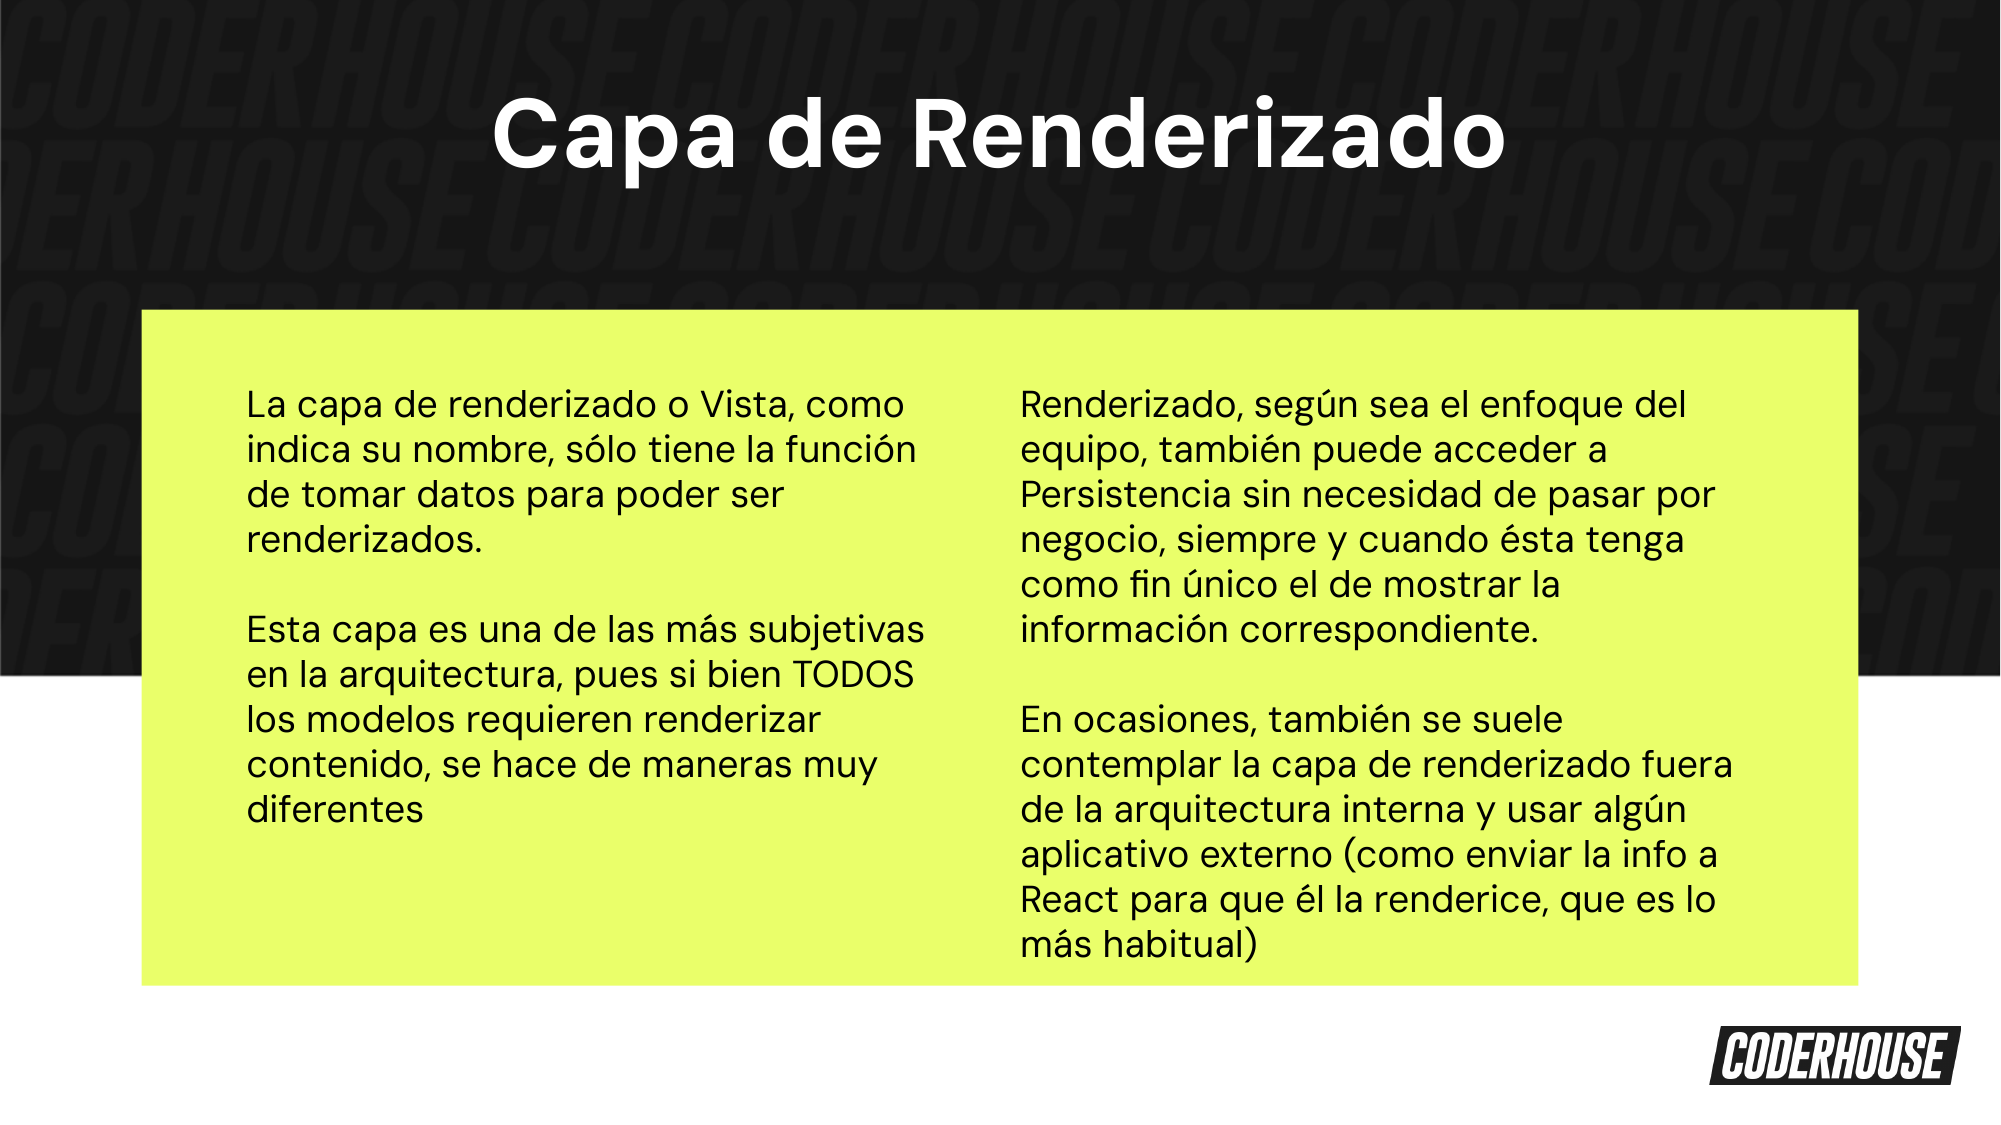

Capa de Renderizado

La capa de renderizado o Vista, como indica su nombre, sólo tiene la función de tomar datos para poder ser renderizados.

Esta capa es una de las más subjetivas en la arquitectura, pues si bien TODOS los modelos requieren renderizar contenido, se hace de maneras muy diferentes
Renderizado, según sea el enfoque del equipo, también puede acceder a Persistencia sin necesidad de pasar por negocio, siempre y cuando ésta tenga como fin único el de mostrar la información correspondiente.

En ocasiones, también se suele contemplar la capa de renderizado fuera de la arquitectura interna y usar algún aplicativo externo (como enviar la info a React para que él la renderice, que es lo más habitual)